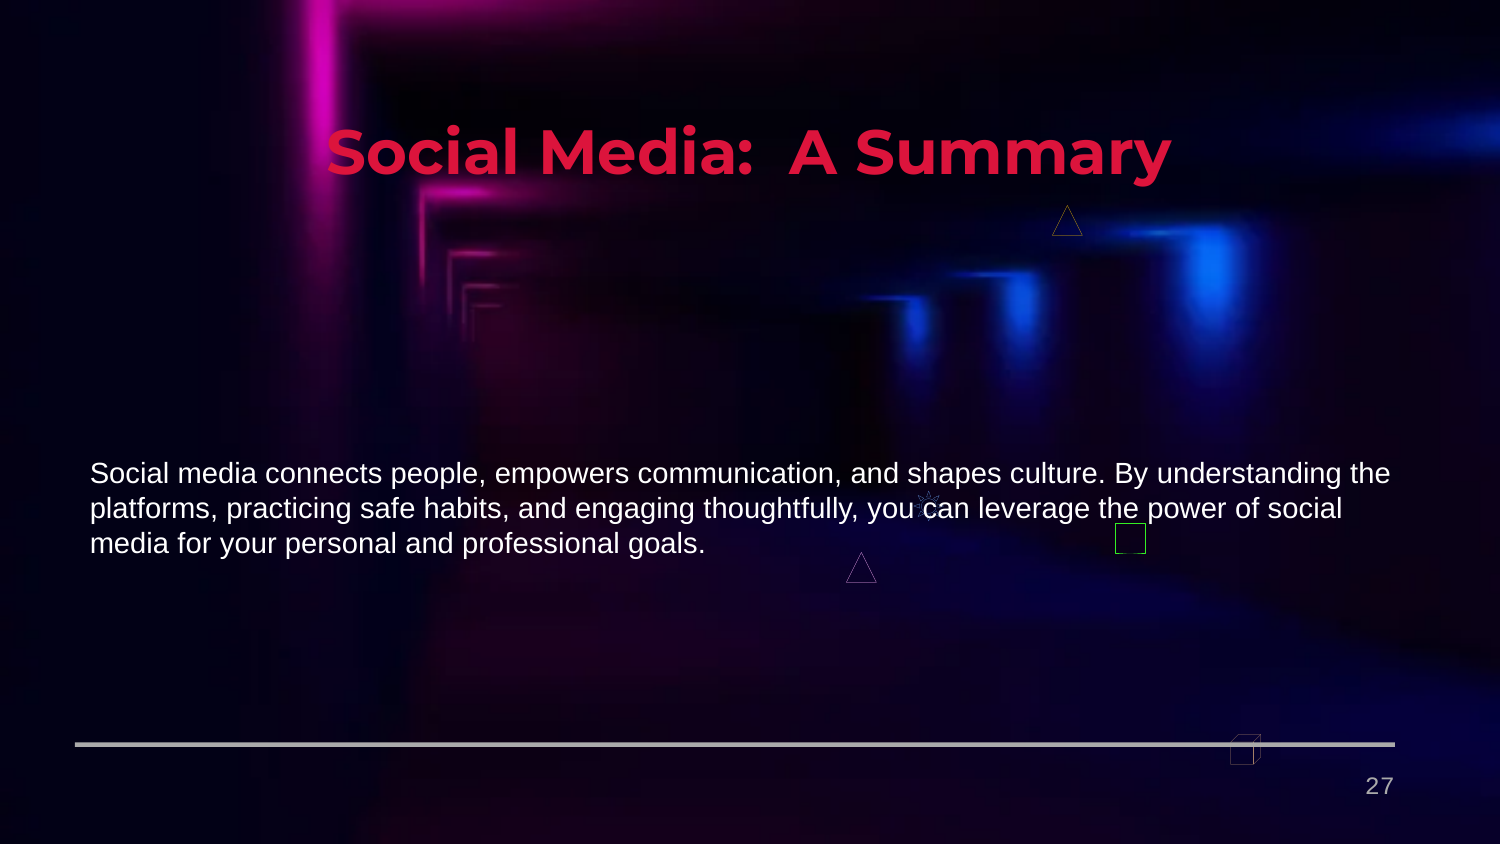

Social Media:  A Summary

Social media connects people, empowers communication, and shapes culture. By understanding the platforms, practicing safe habits, and engaging thoughtfully, you can leverage the power of social media for your personal and professional goals.

27